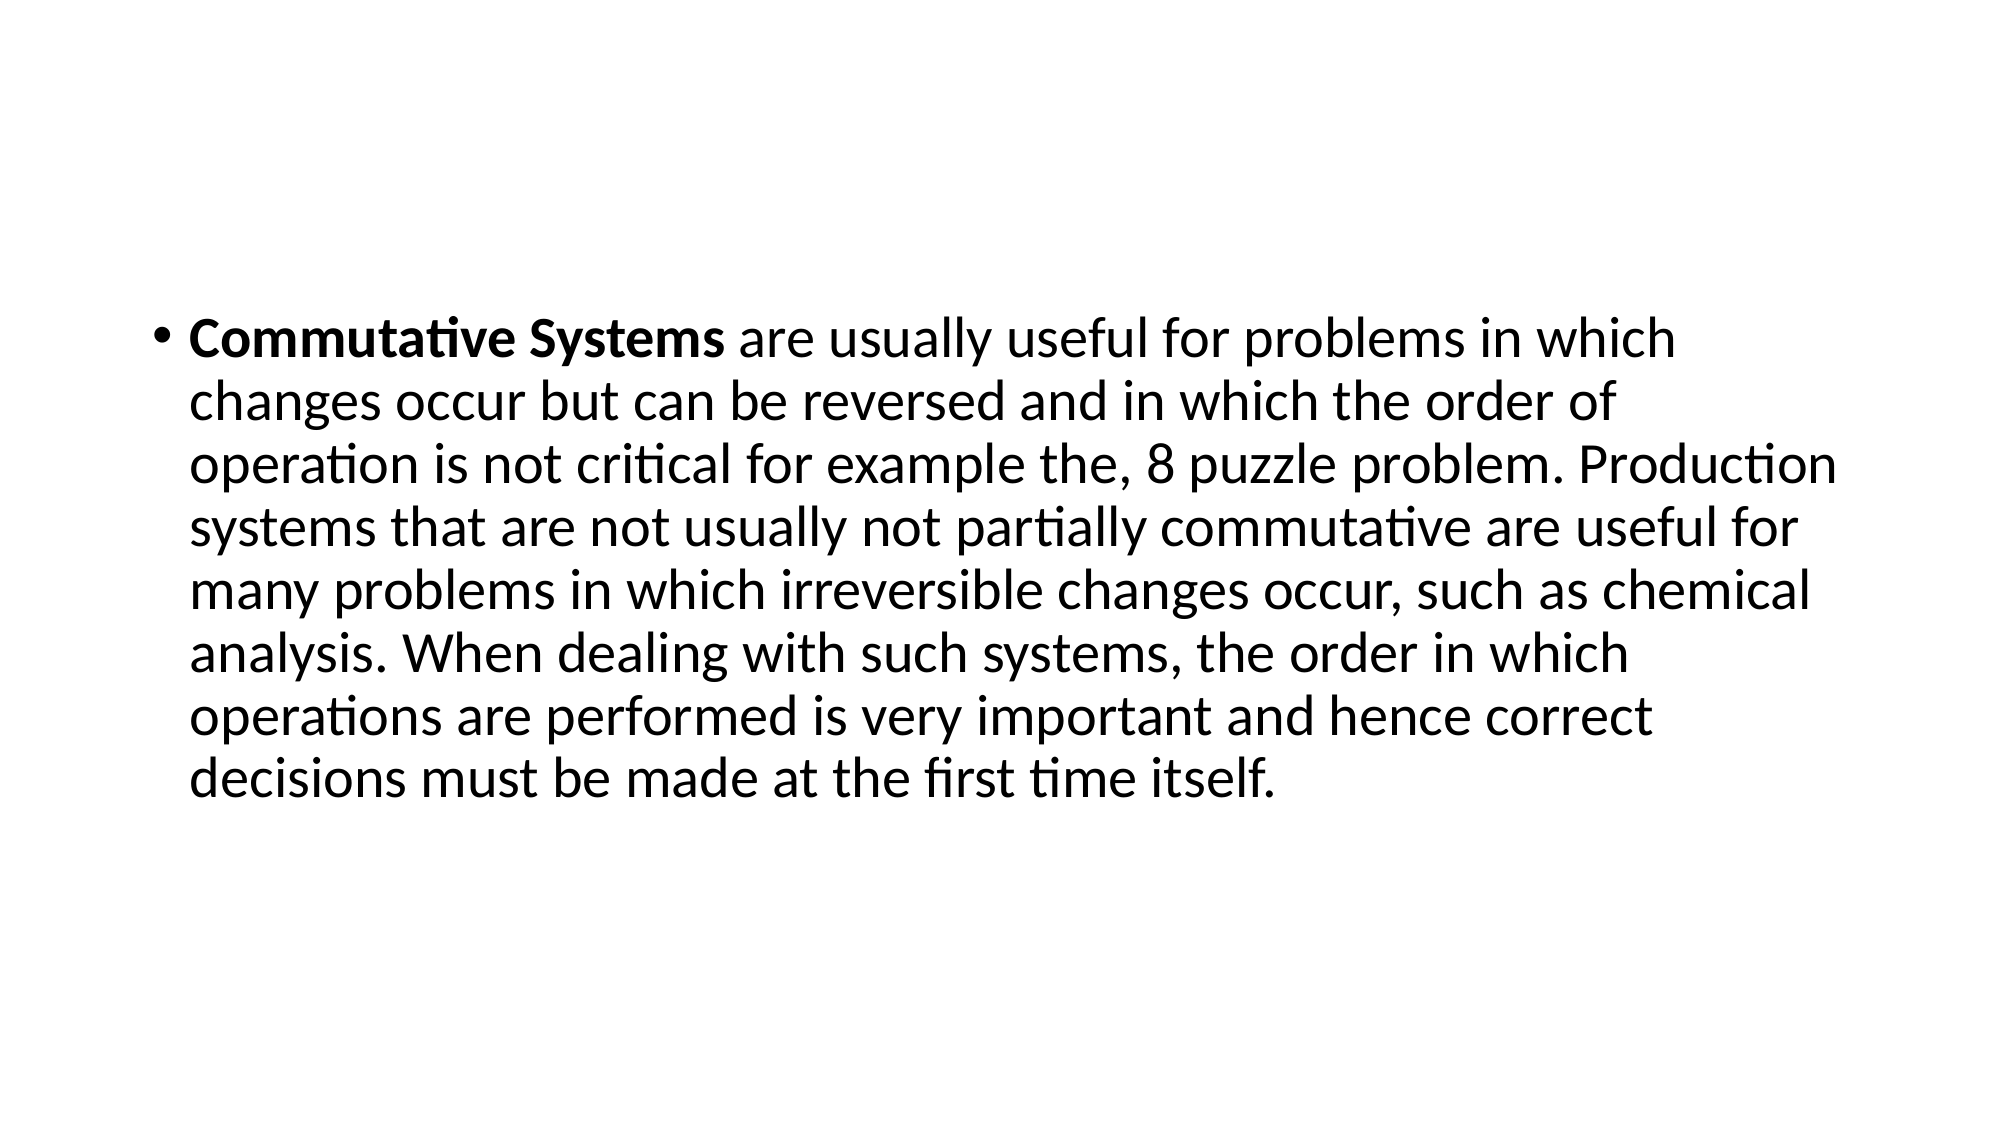

#
Commutative Systems are usually useful for problems in which changes occur but can be reversed and in which the order of operation is not critical for example the, 8 puzzle problem. Production systems that are not usually not partially commutative are useful for many problems in which irreversible changes occur, such as chemical analysis. When dealing with such systems, the order in which operations are performed is very important and hence correct decisions must be made at the first time itself.